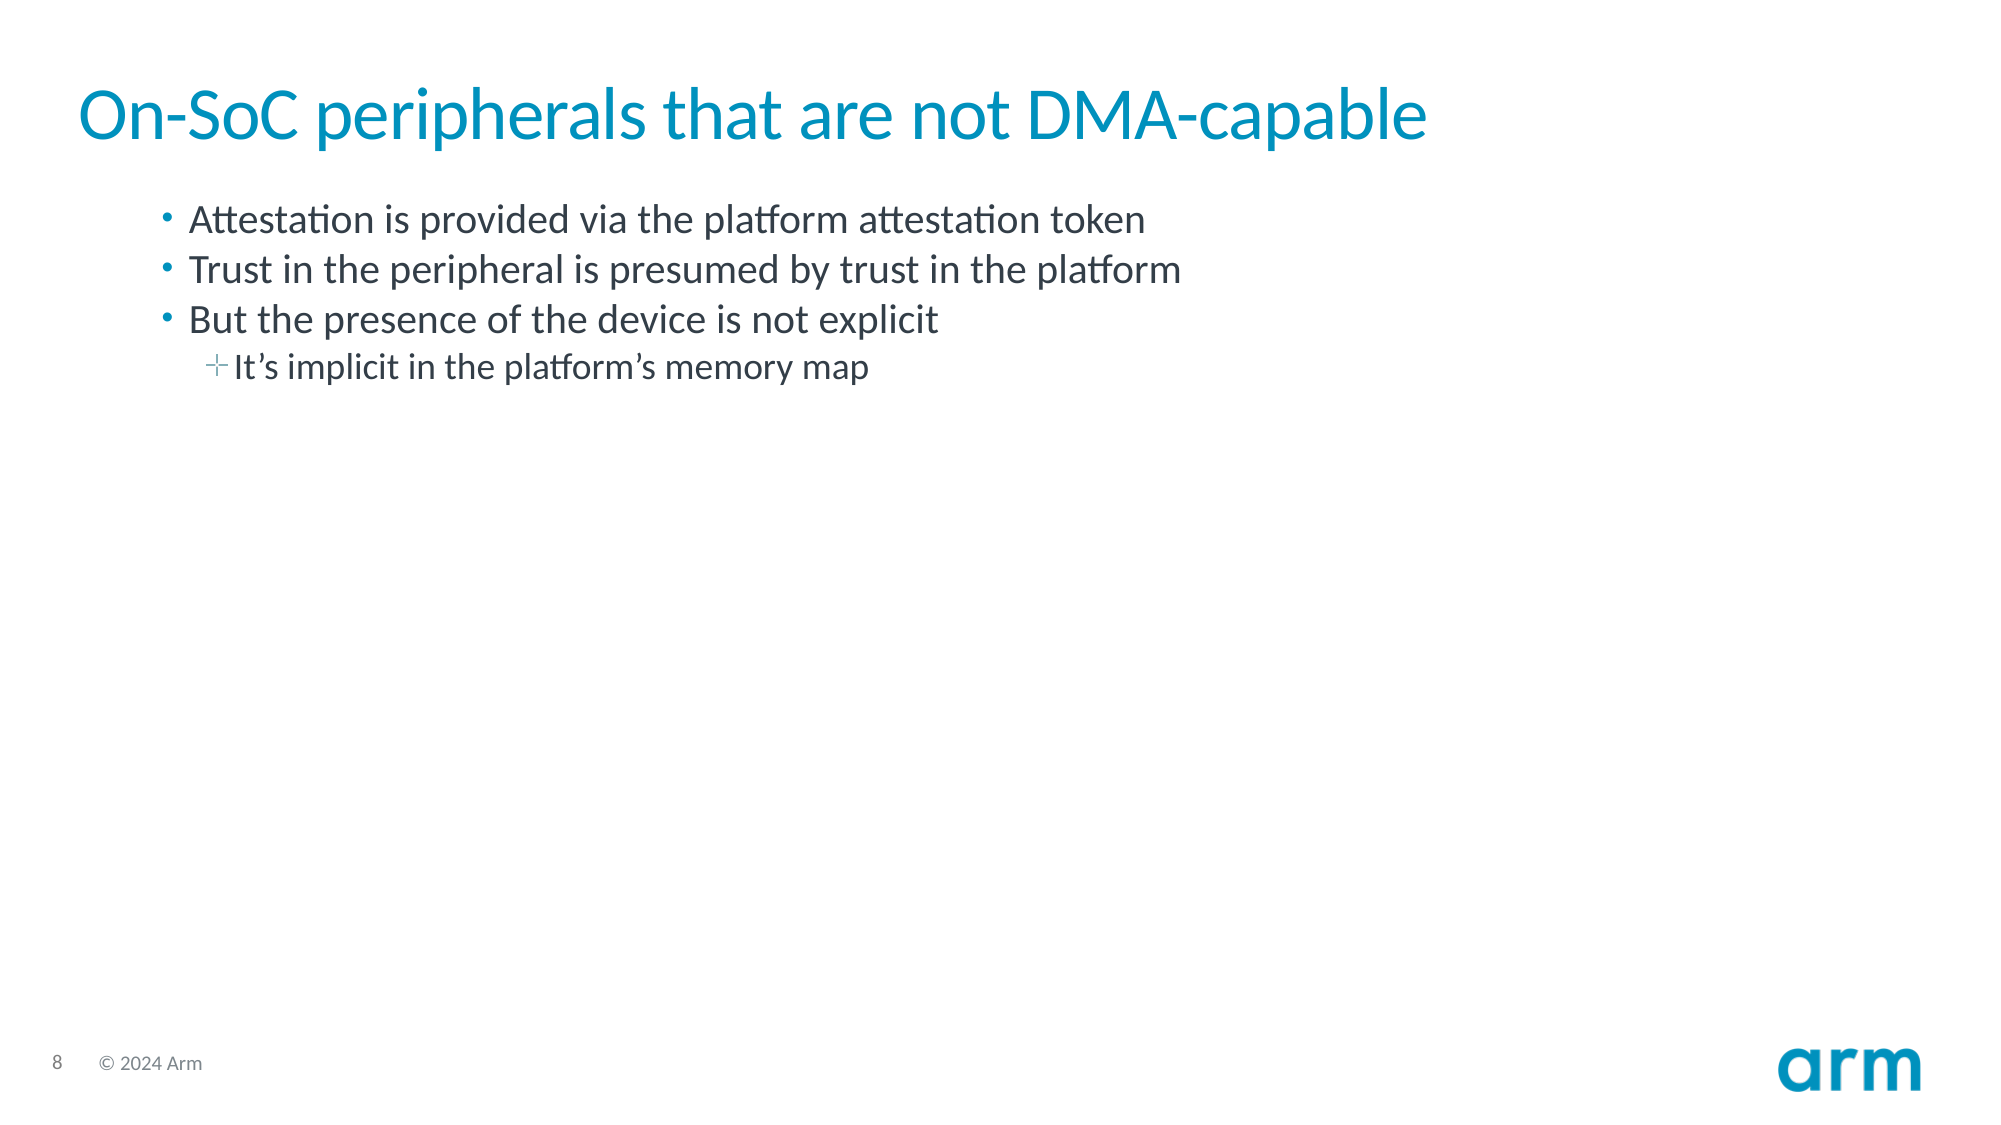

# On-SoC peripherals that are not DMA-capable
Attestation is provided via the platform attestation token
Trust in the peripheral is presumed by trust in the platform
But the presence of the device is not explicit
It’s implicit in the platform’s memory map